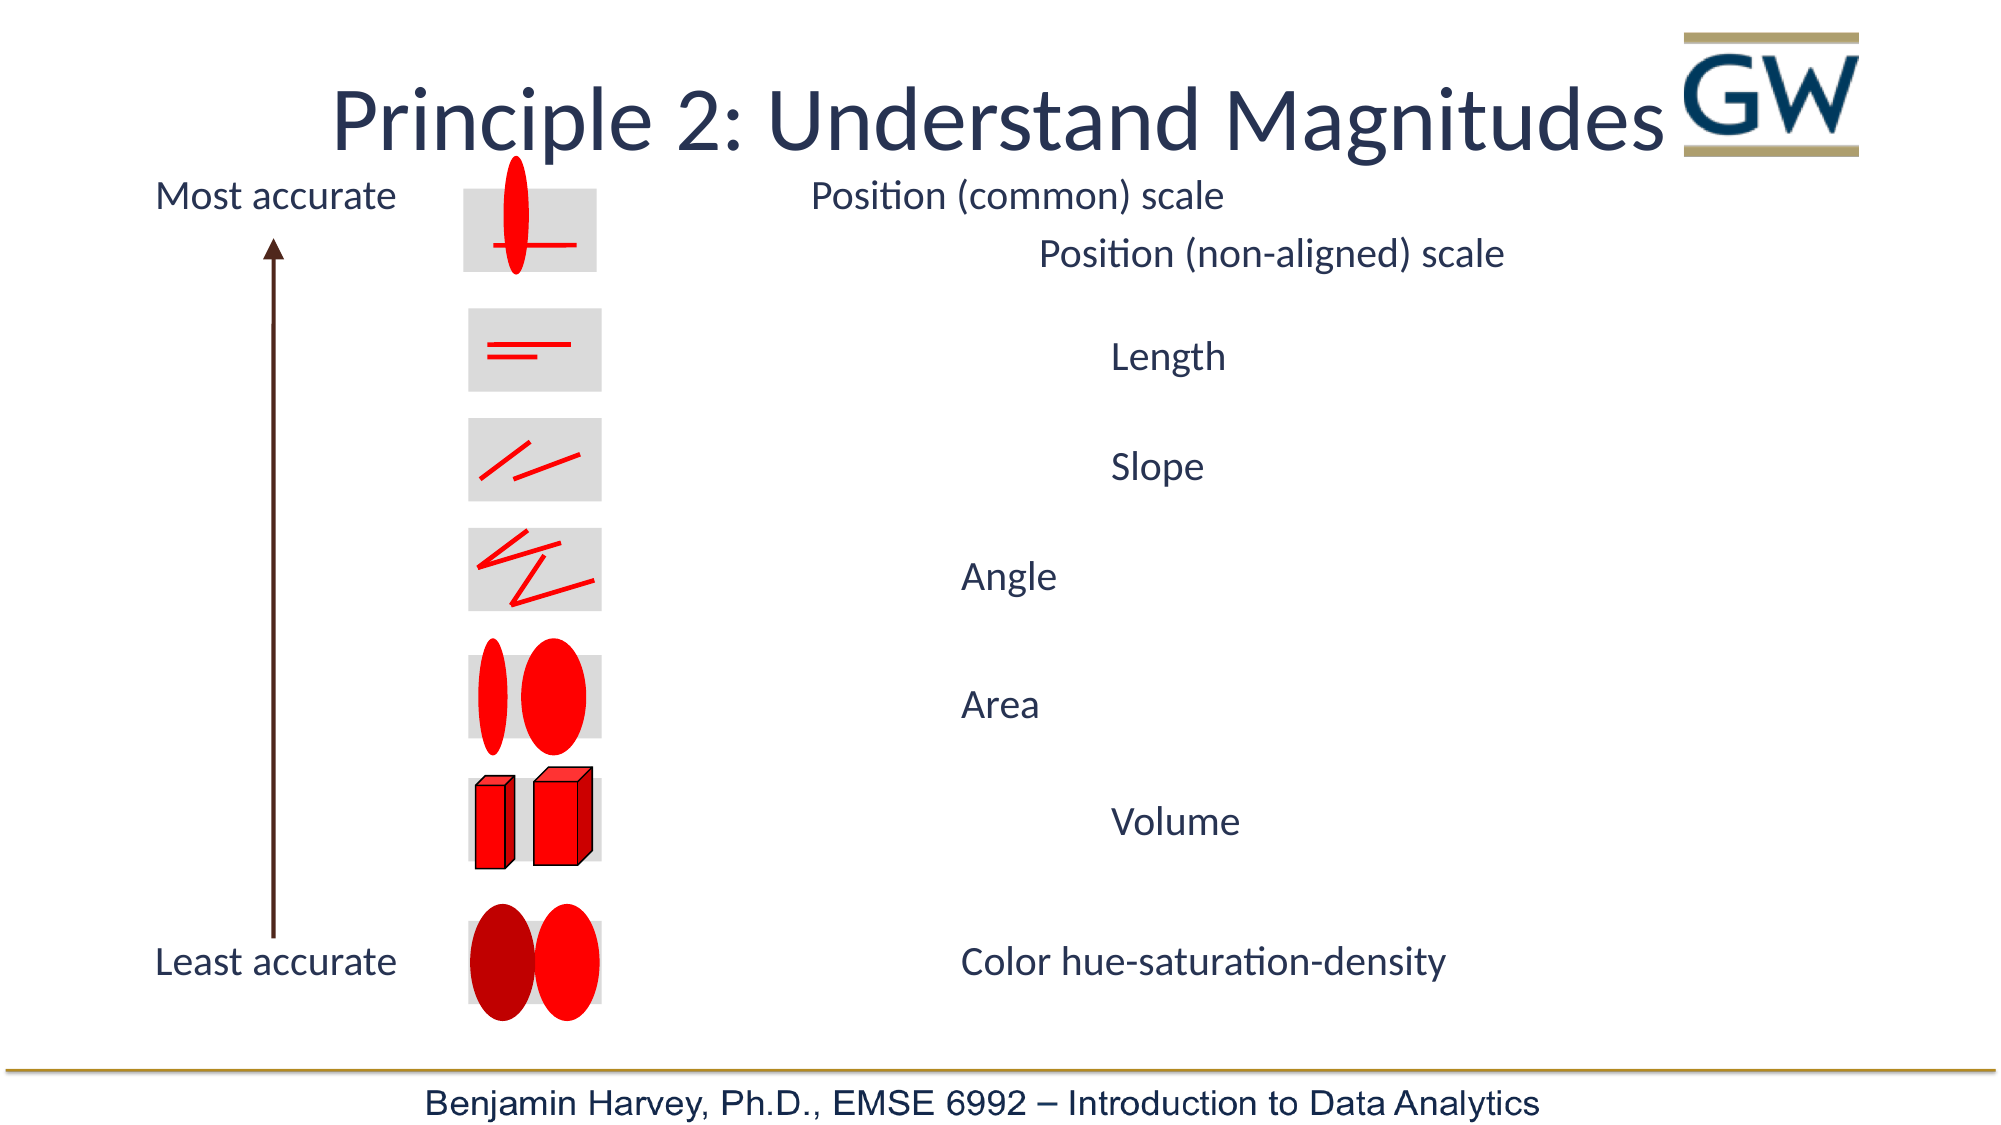

# Principle 2: Understand Magnitudes

Most accurate        			Position (common) scale
				       	                        Position (non-aligned) scale

					                     	Length

					                    	Slope

				                         	Angle

				         	            	Area

					                     	Volume

Least accurate   	 			Color hue-saturation-density